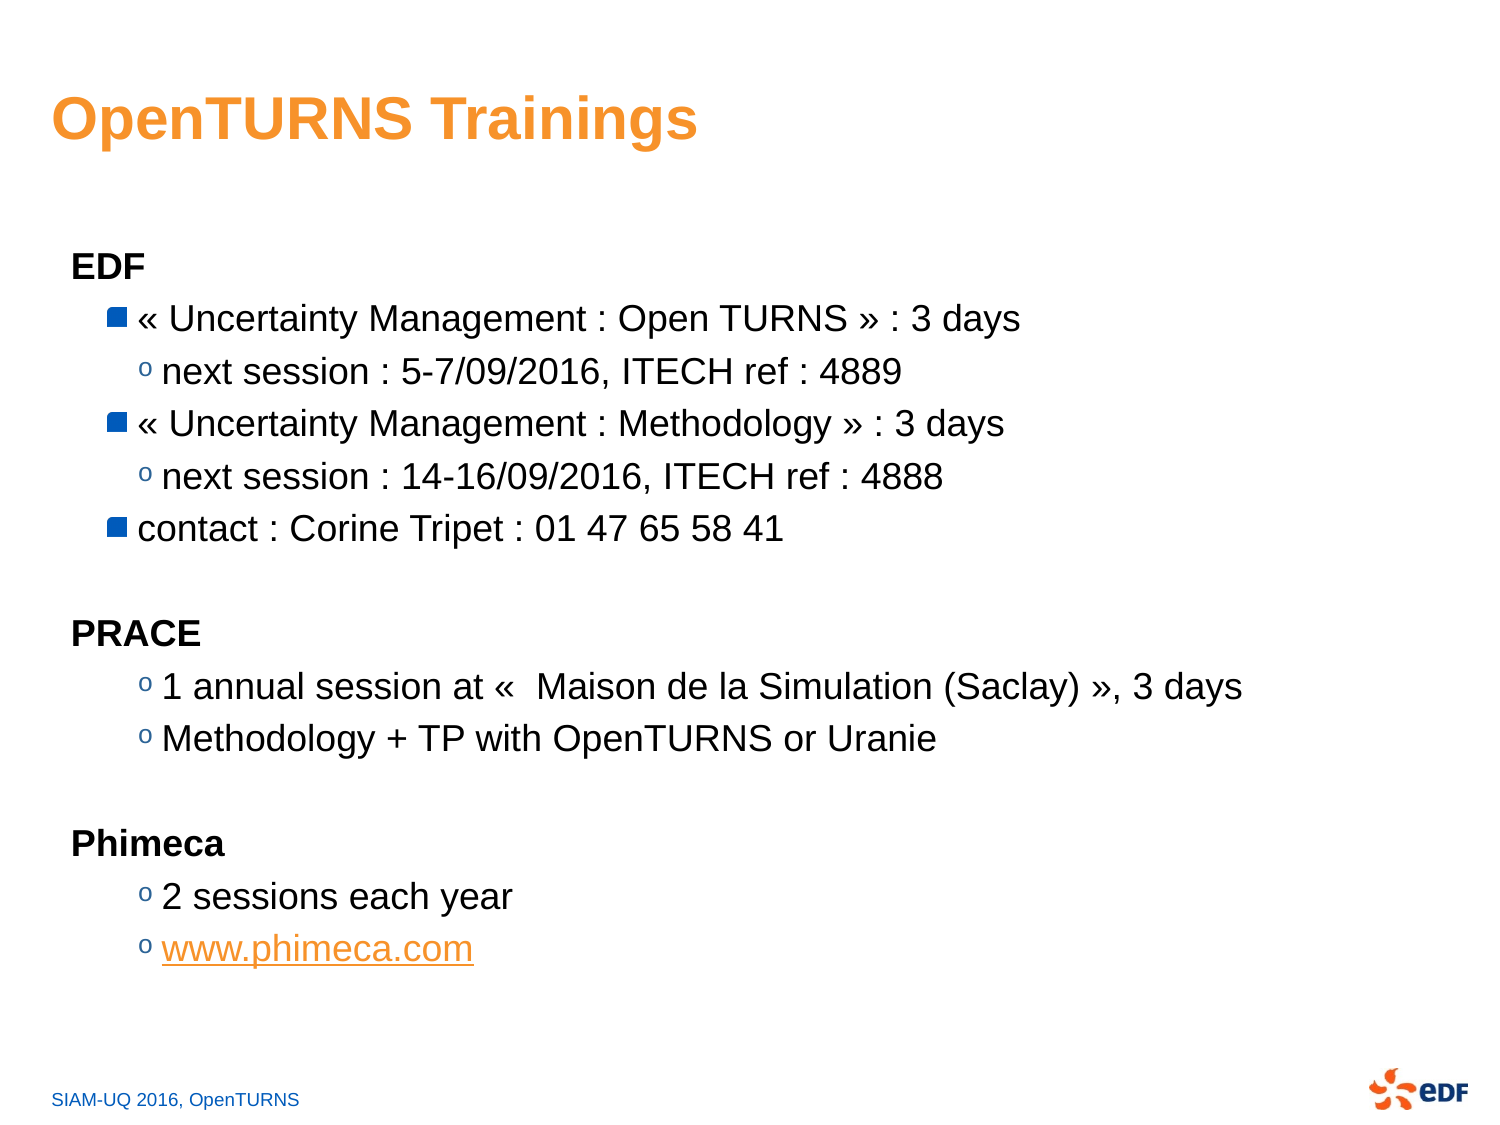

# OpenTURNS Trainings
Open TURNS – Trainings
EDF
« Uncertainty Management : Open TURNS » : 3 days
next session : 5-7/09/2016, ITECH ref : 4889
« Uncertainty Management : Methodology » : 3 days
next session : 14-16/09/2016, ITECH ref : 4888
contact : Corine Tripet : 01 47 65 58 41

PRACE
1 annual session at «  Maison de la Simulation (Saclay) », 3 days
Methodology + TP with OpenTURNS or Uranie

Phimeca
2 sessions each year
www.phimeca.com

SIAM-UQ 2016, OpenTURNS